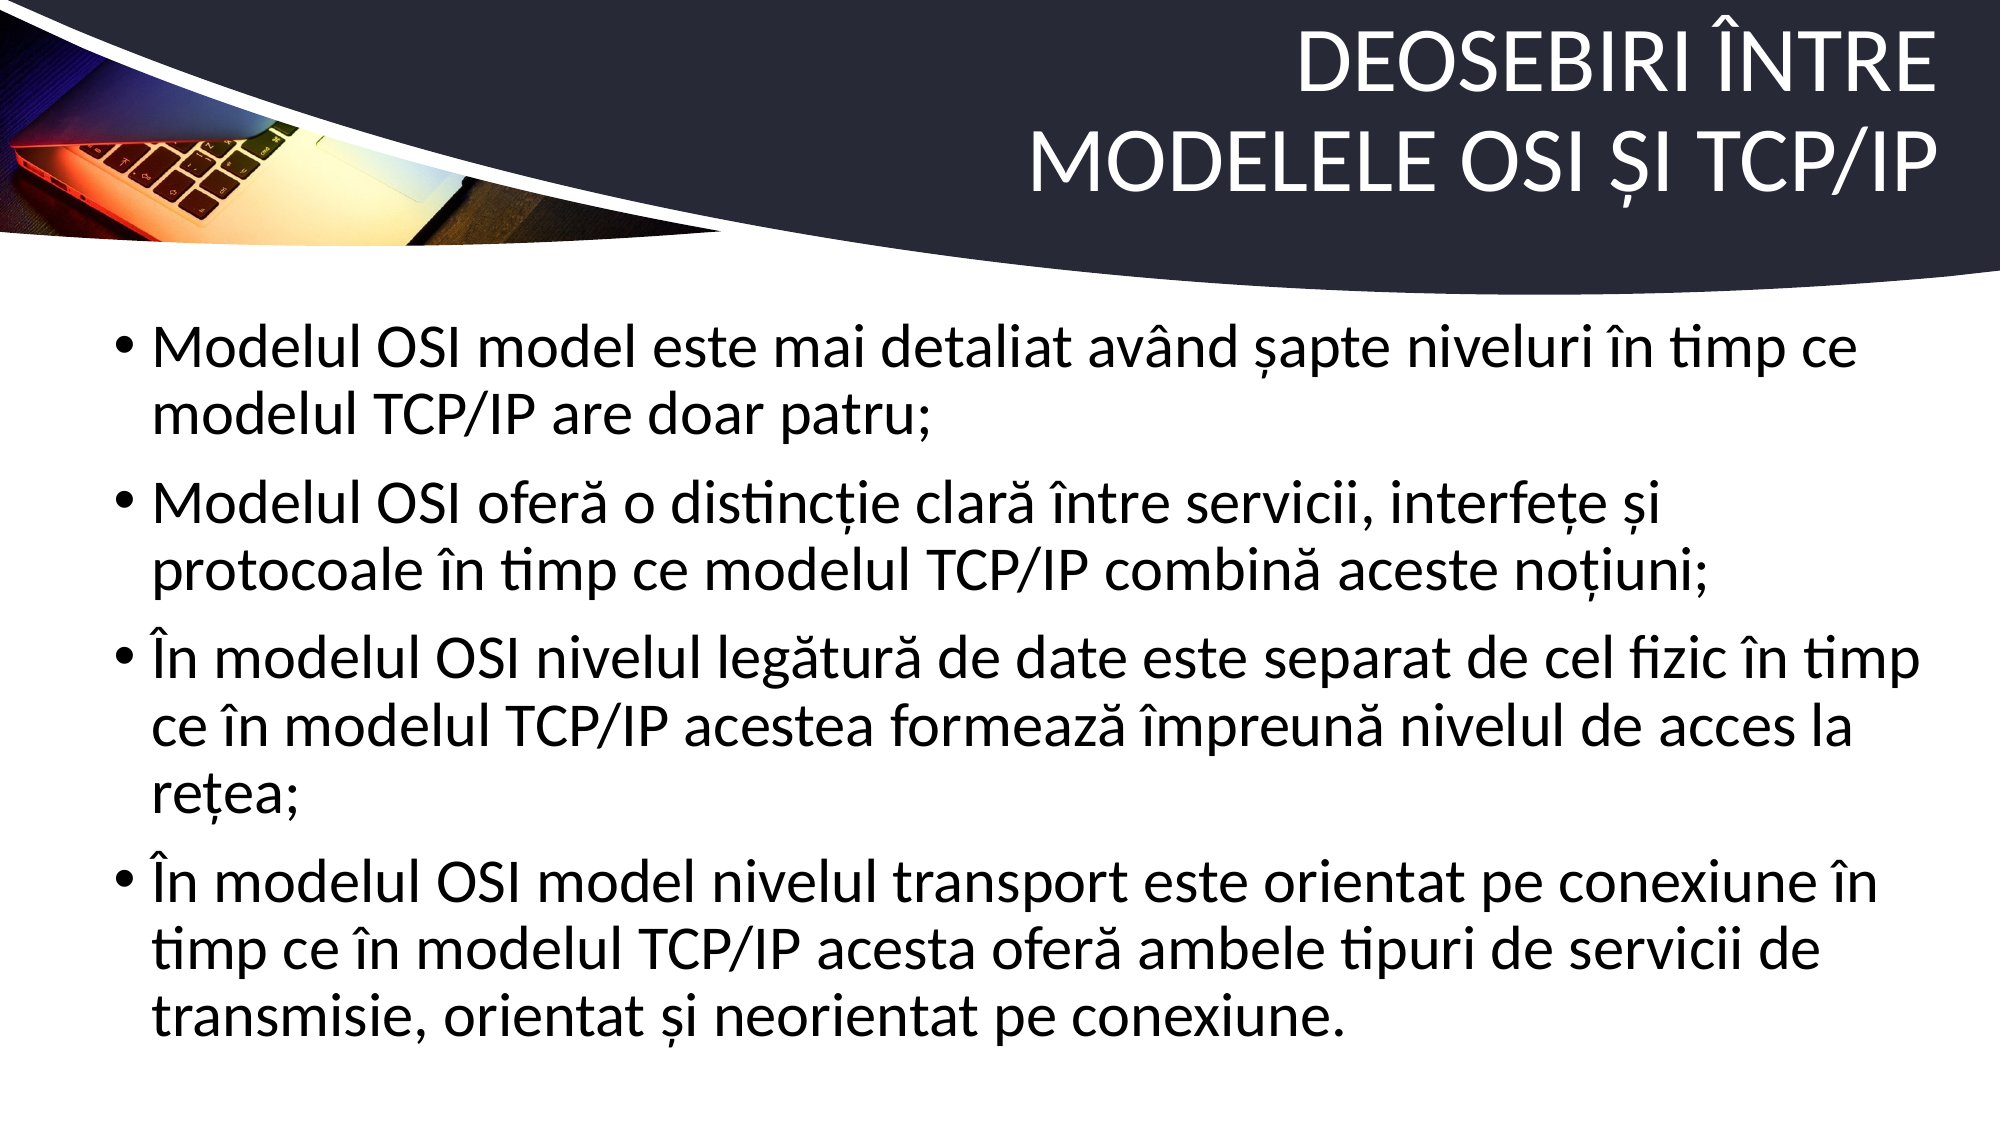

# Deosebiri între modelele OSI și TCP/IP
Modelul OSI model este mai detaliat având șapte niveluri în timp ce modelul TCP/IP are doar patru;
Modelul OSI oferă o distincție clară între servicii, interfețe și protocoale în timp ce modelul TCP/IP combină aceste noțiuni;
În modelul OSI nivelul legătură de date este separat de cel fizic în timp ce în modelul TCP/IP acestea formează împreună nivelul de acces la rețea;
În modelul OSI model nivelul transport este orientat pe conexiune în timp ce în modelul TCP/IP acesta oferă ambele tipuri de servicii de transmisie, orientat și neorientat pe conexiune.